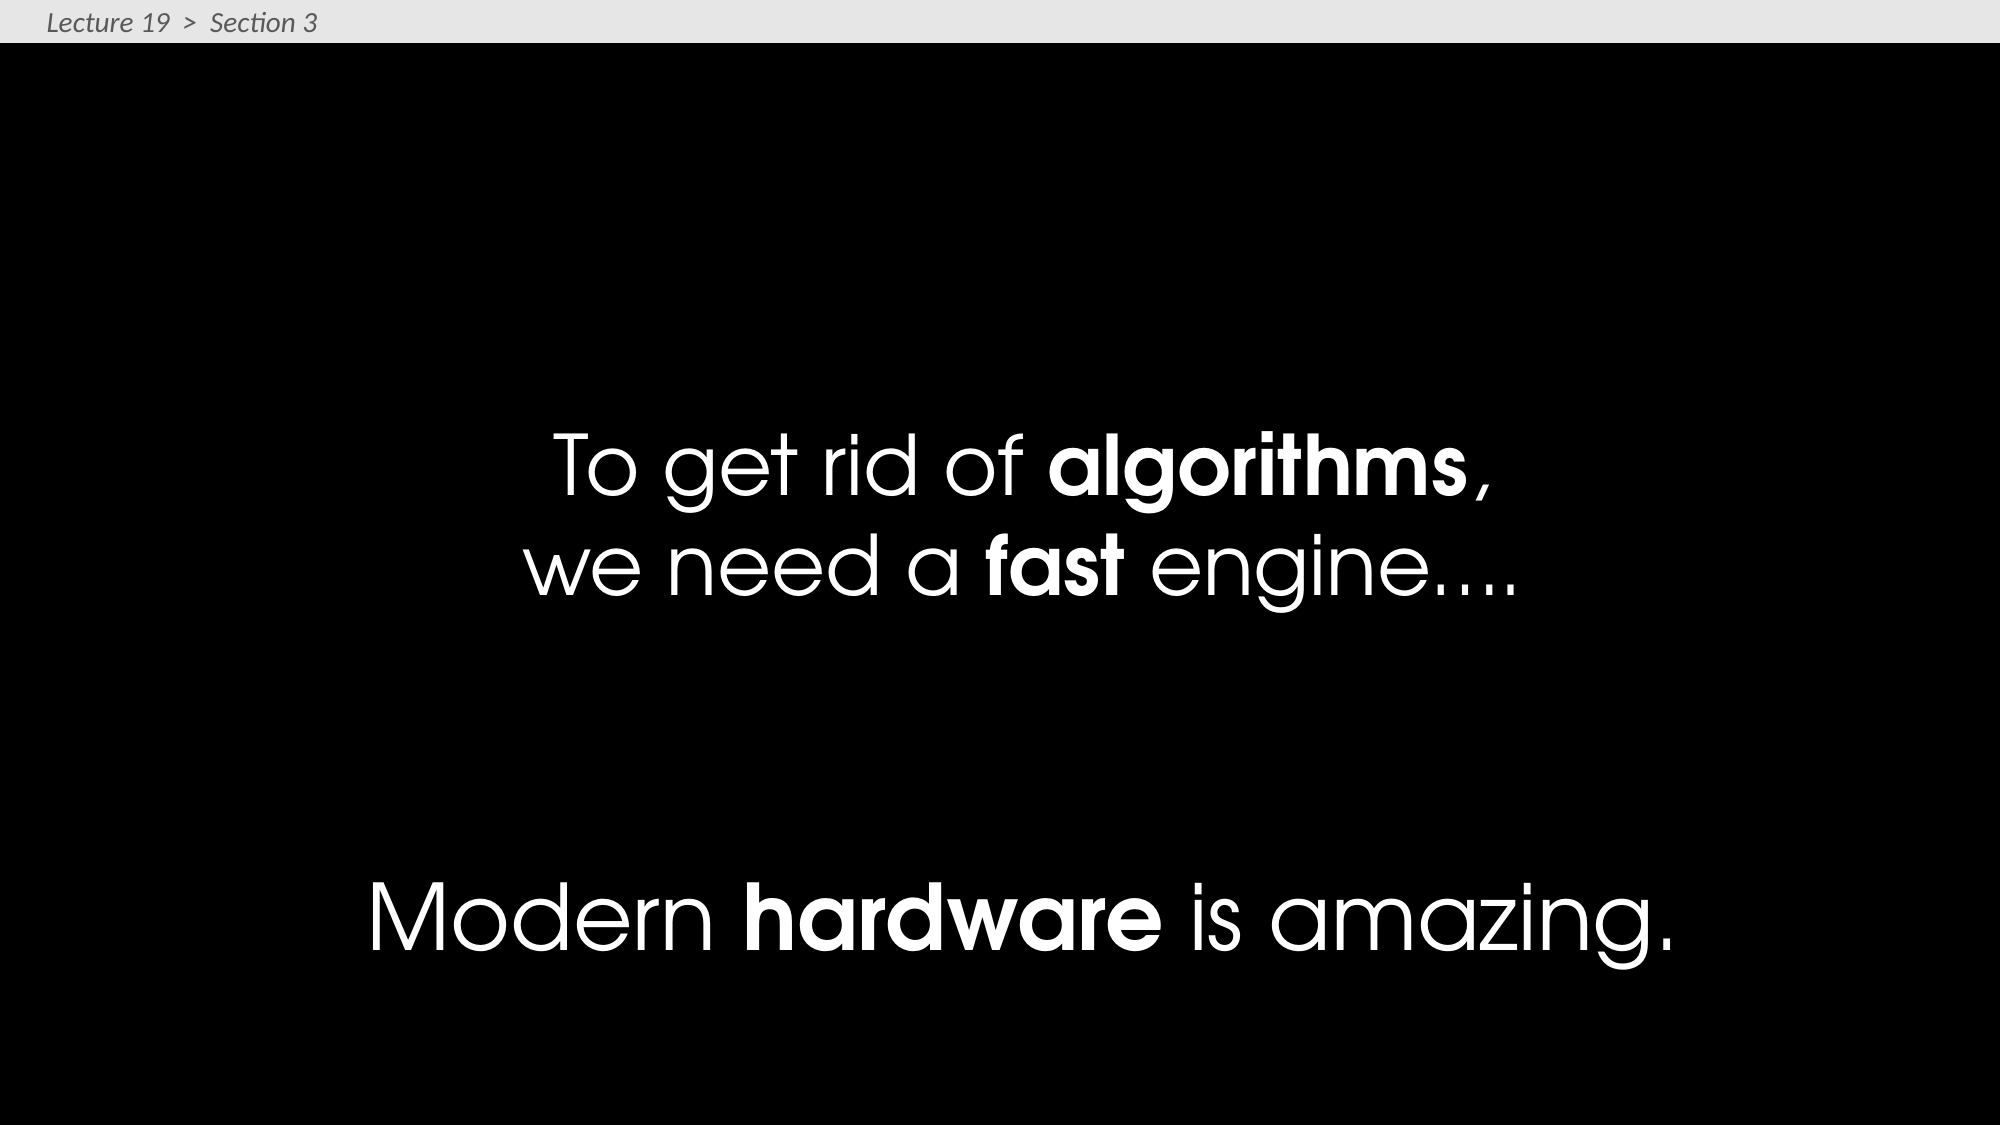

Lecture 19  >  Section 3
# To get rid of algorithms, we need a fast engine….
Modern hardware is amazing.